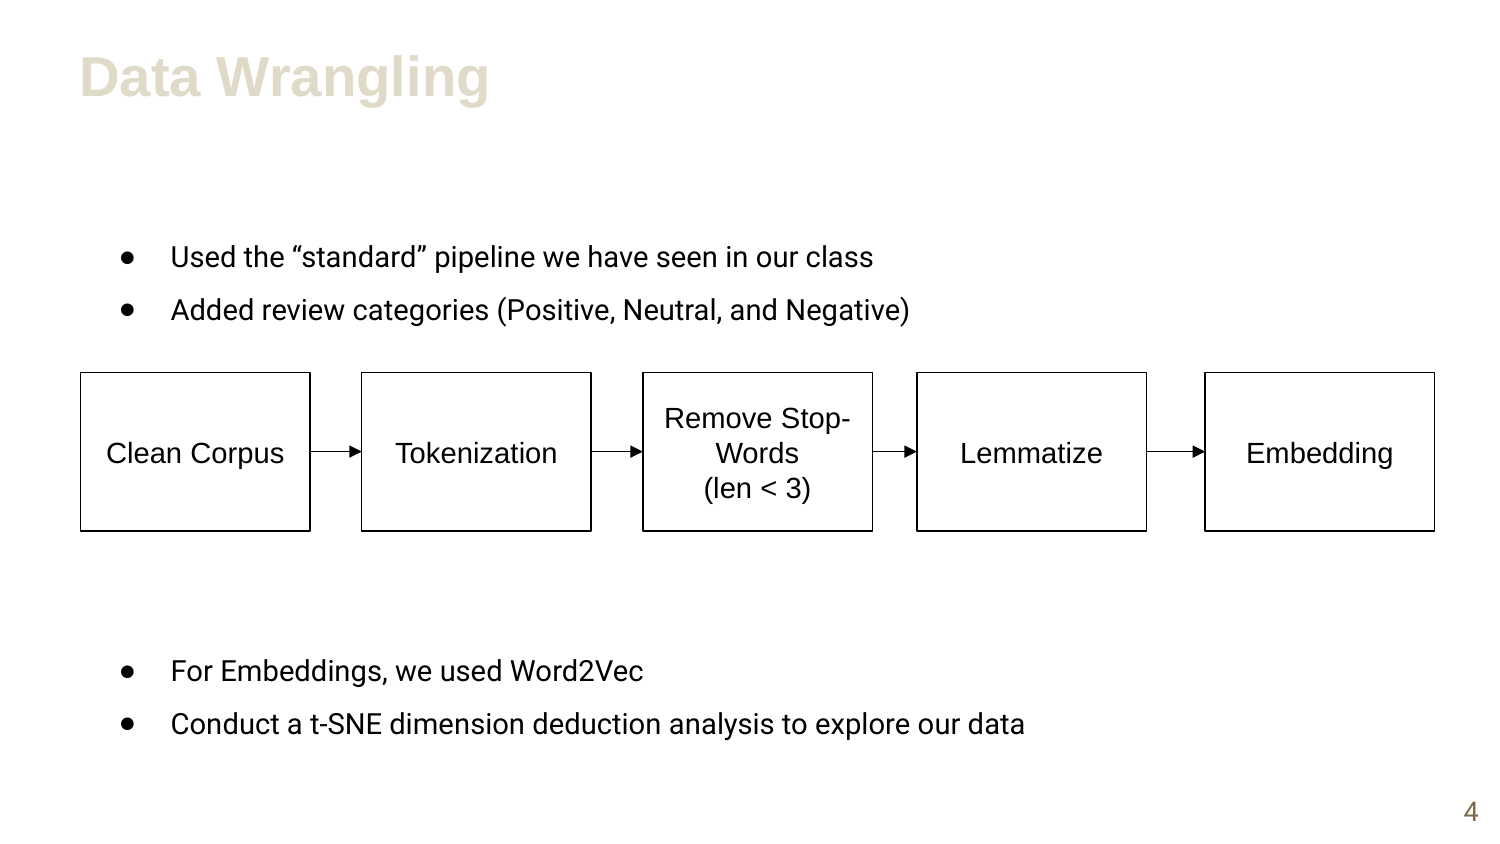

Data Wrangling
Used the “standard” pipeline we have seen in our class
Added review categories (Positive, Neutral, and Negative)
Clean Corpus
Tokenization
Remove Stop-Words
(len < 3)
Lemmatize
Embedding
For Embeddings, we used Word2Vec
Conduct a t-SNE dimension deduction analysis to explore our data
4